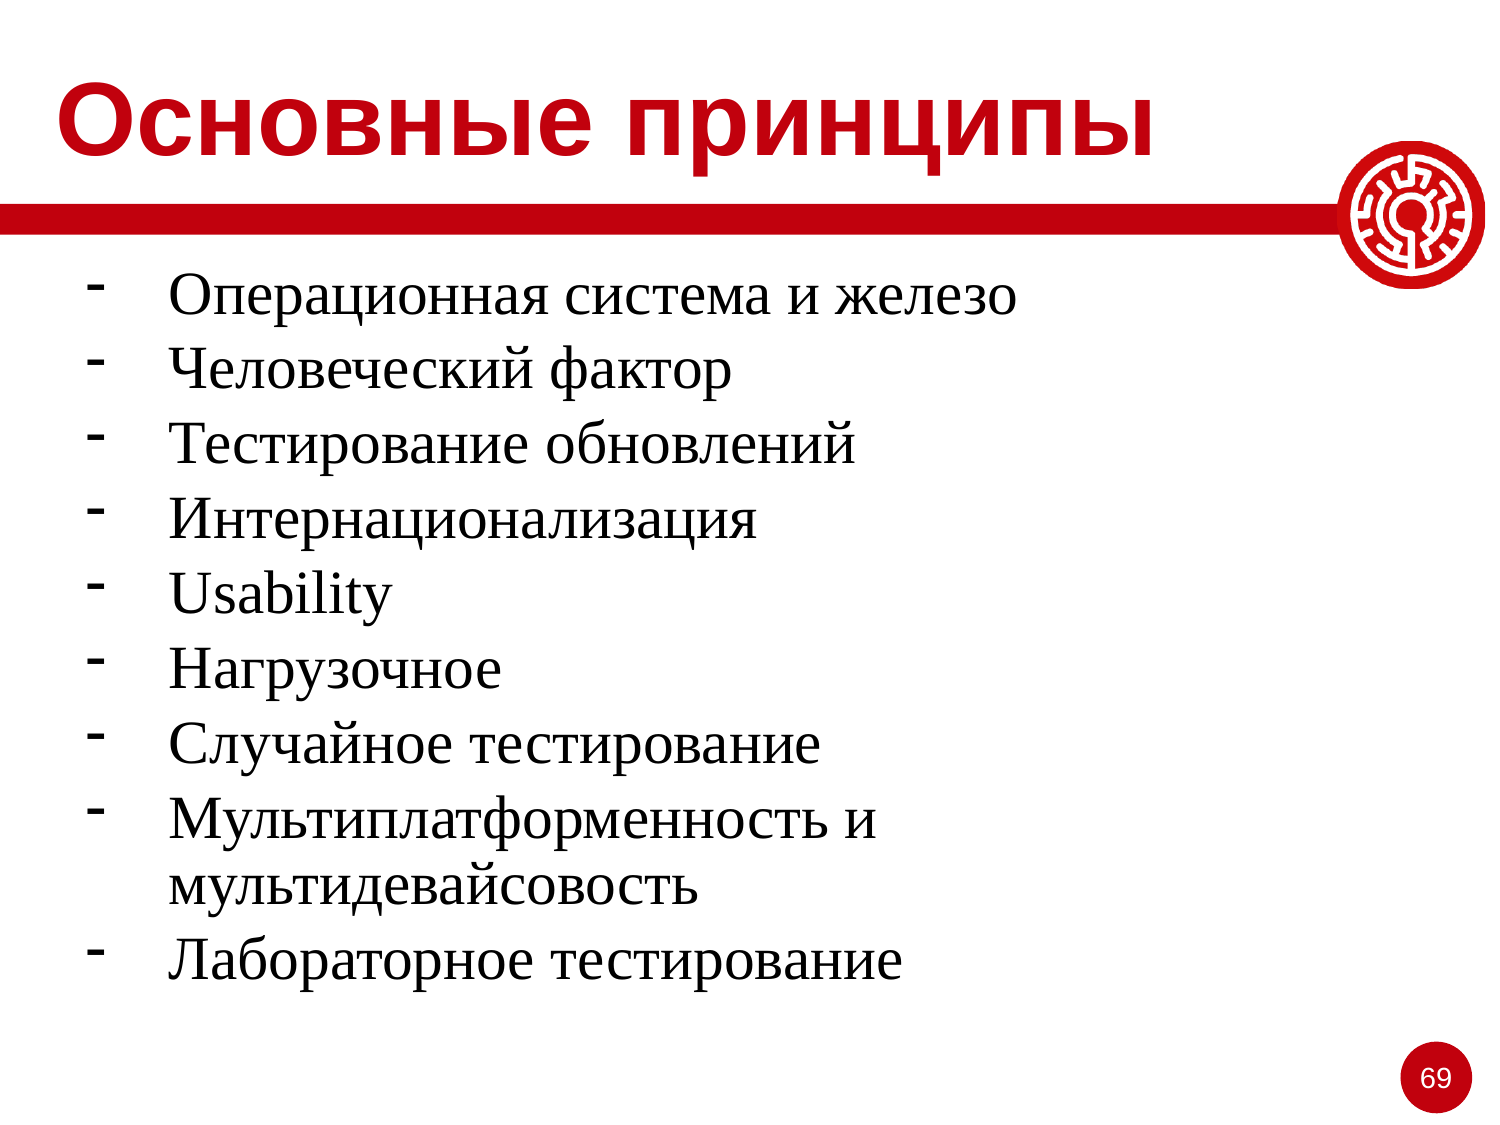

# Основные принципы
Операционная система и железо
Человеческий фактор
Тестирование обновлений
Интернационализация
Usability
Нагрузочное
Случайное тестирование
Мультиплатформенность и мультидевайсовость
Лабораторное тестирование
69